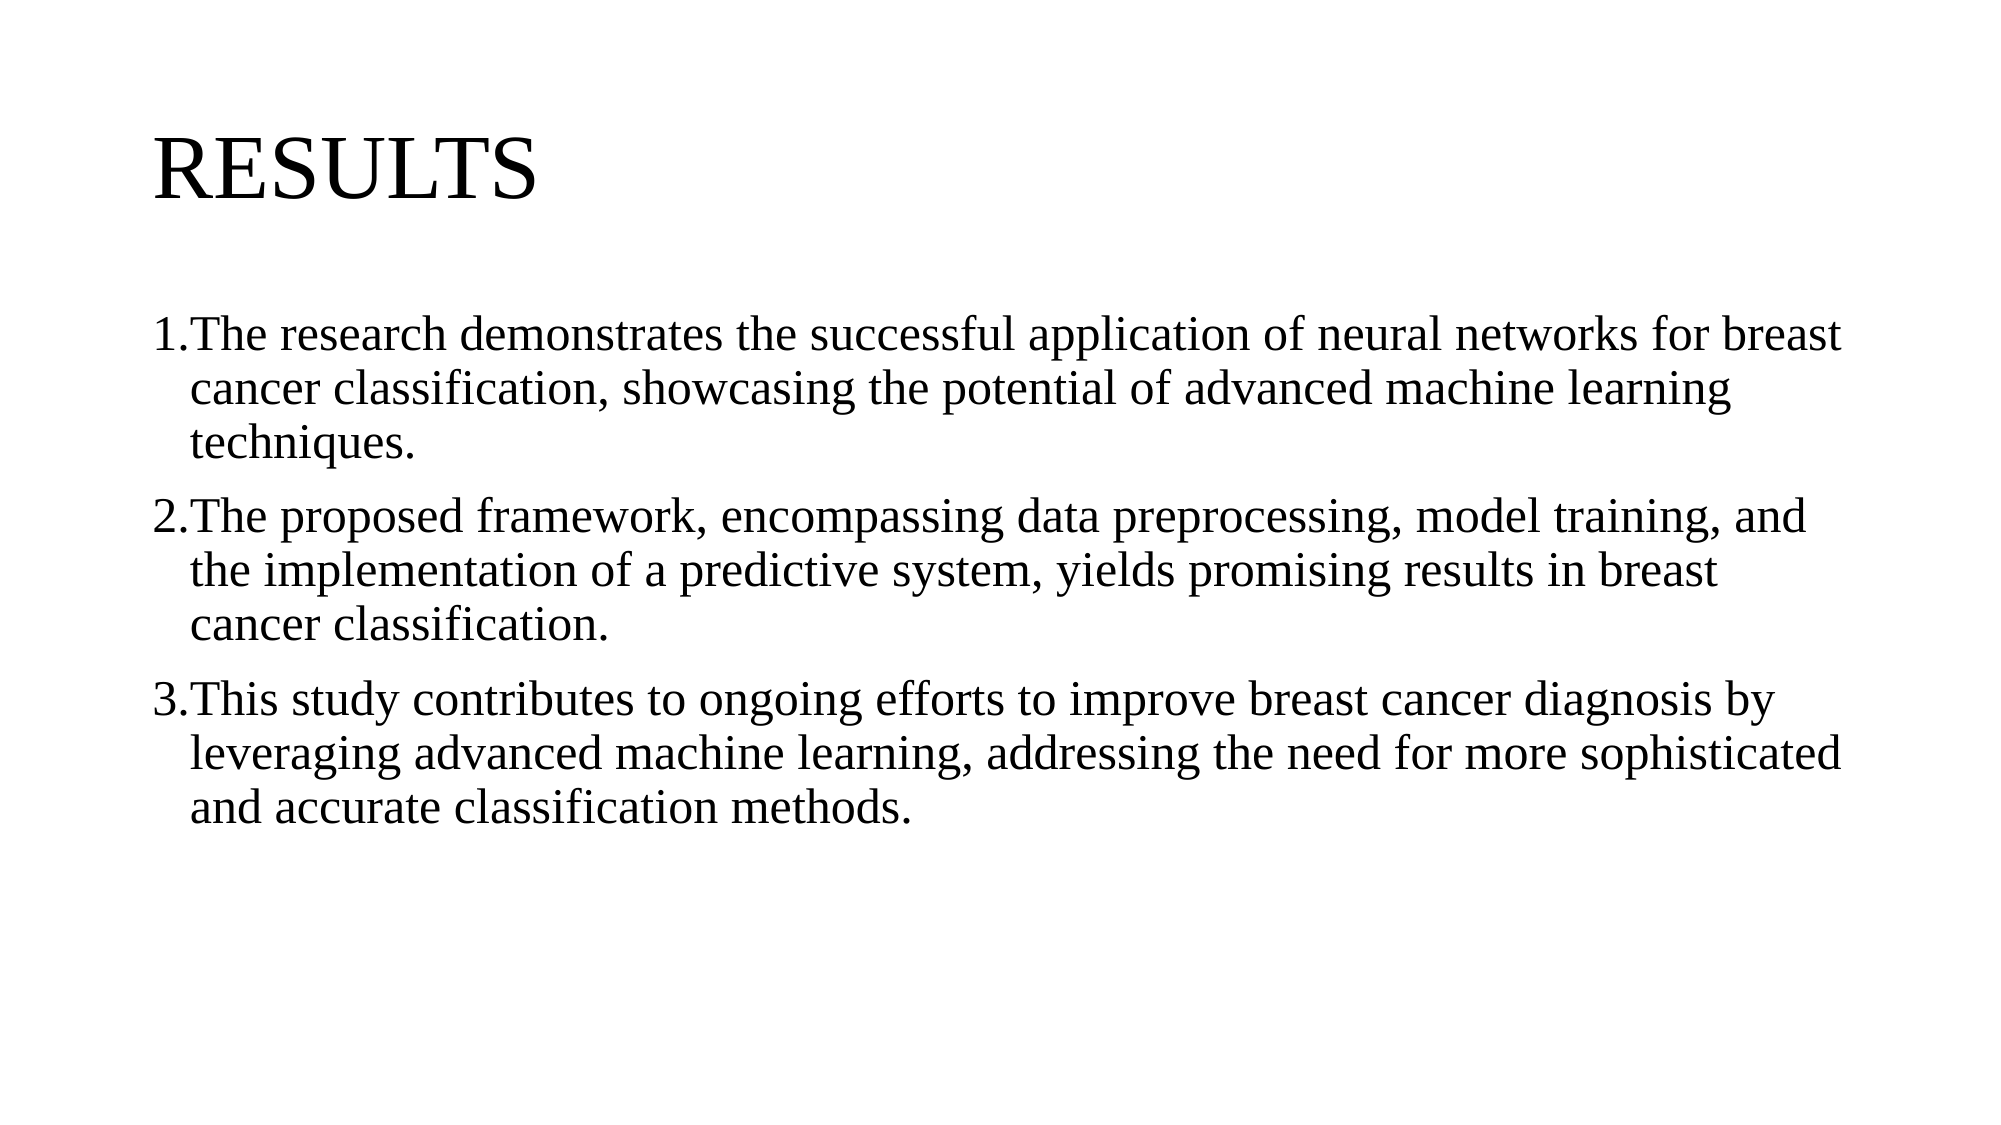

# RESULTS
The research demonstrates the successful application of neural networks for breast cancer classification, showcasing the potential of advanced machine learning techniques.
The proposed framework, encompassing data preprocessing, model training, and the implementation of a predictive system, yields promising results in breast cancer classification.
This study contributes to ongoing efforts to improve breast cancer diagnosis by leveraging advanced machine learning, addressing the need for more sophisticated and accurate classification methods.